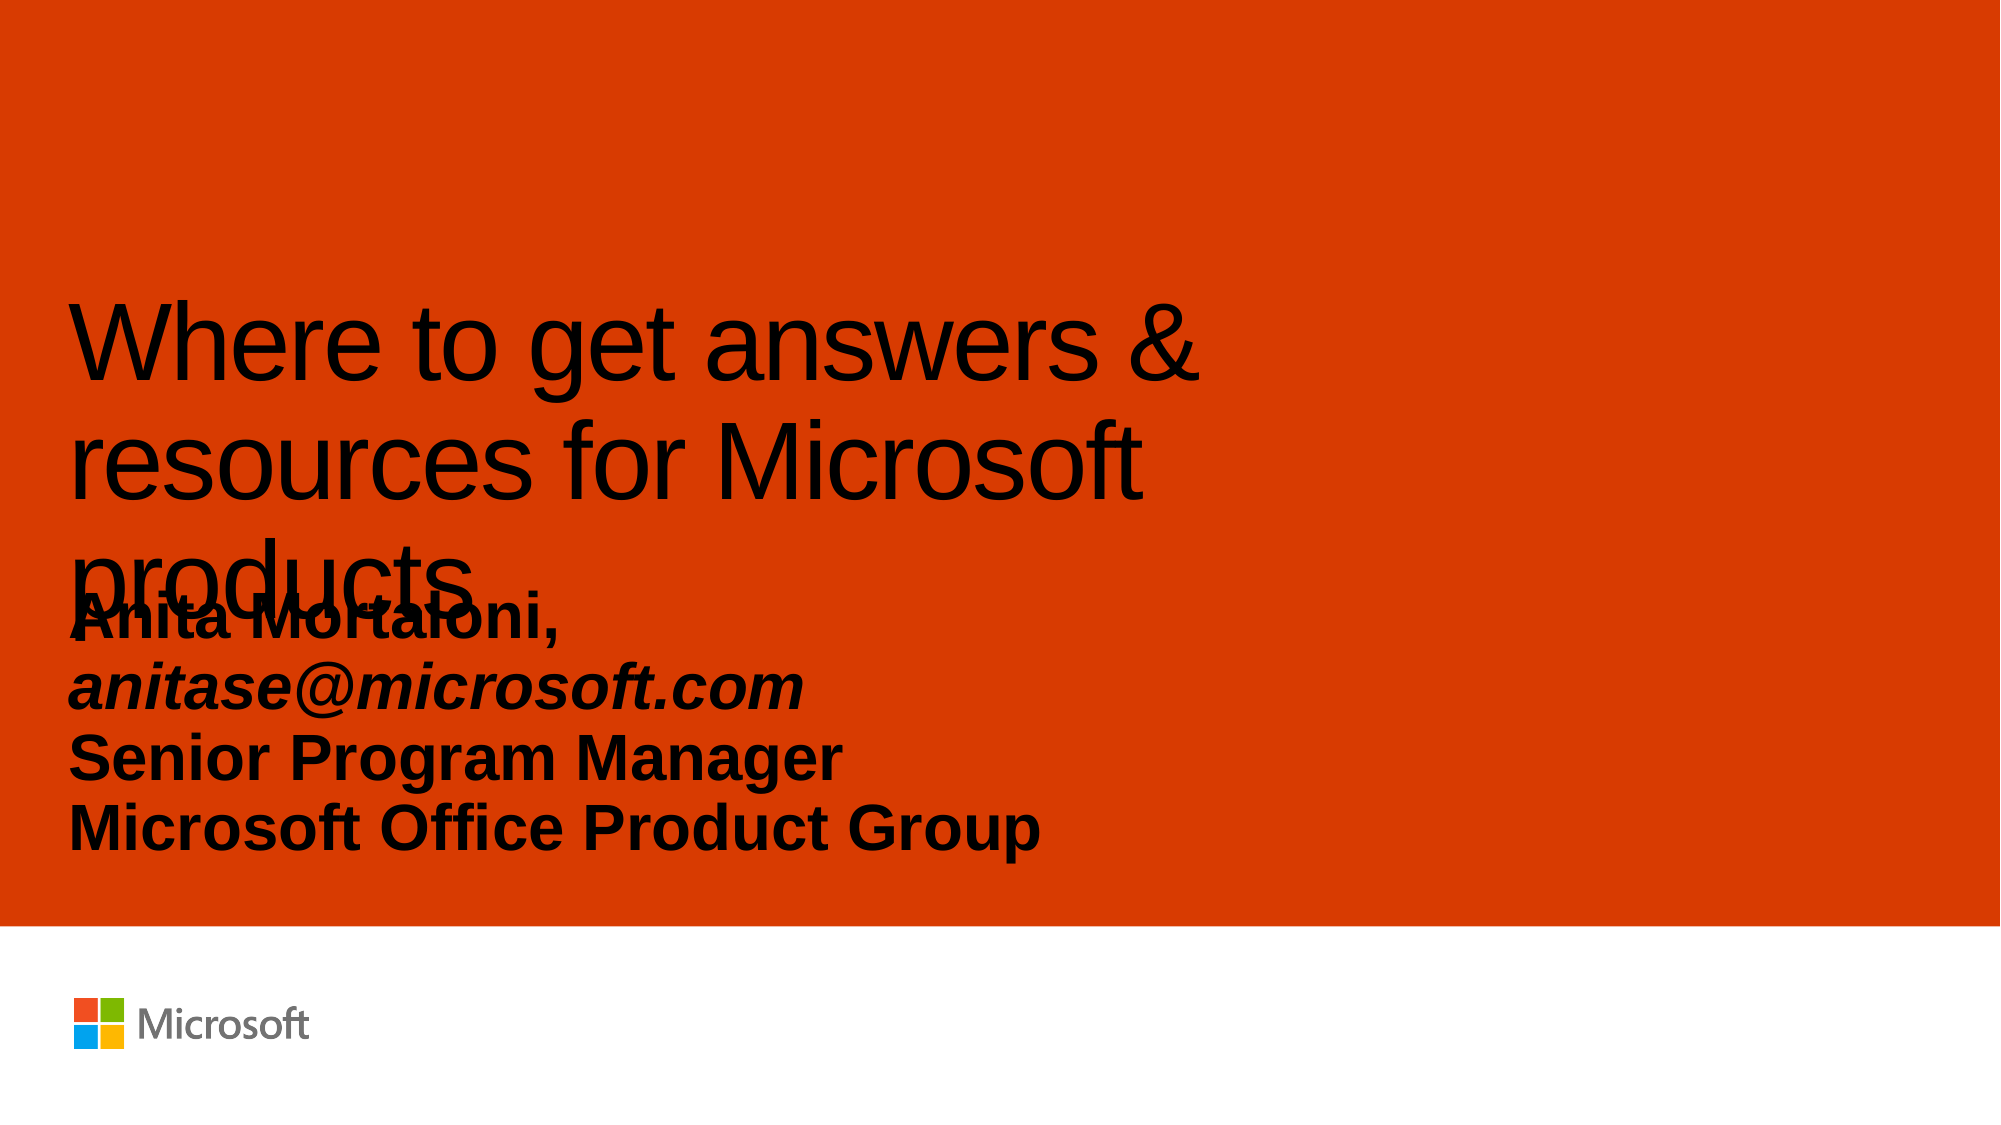

# Where to get answers & resources for Microsoft products
Anita Mortaloni, anitase@microsoft.com
Senior Program Manager
Microsoft Office Product Group